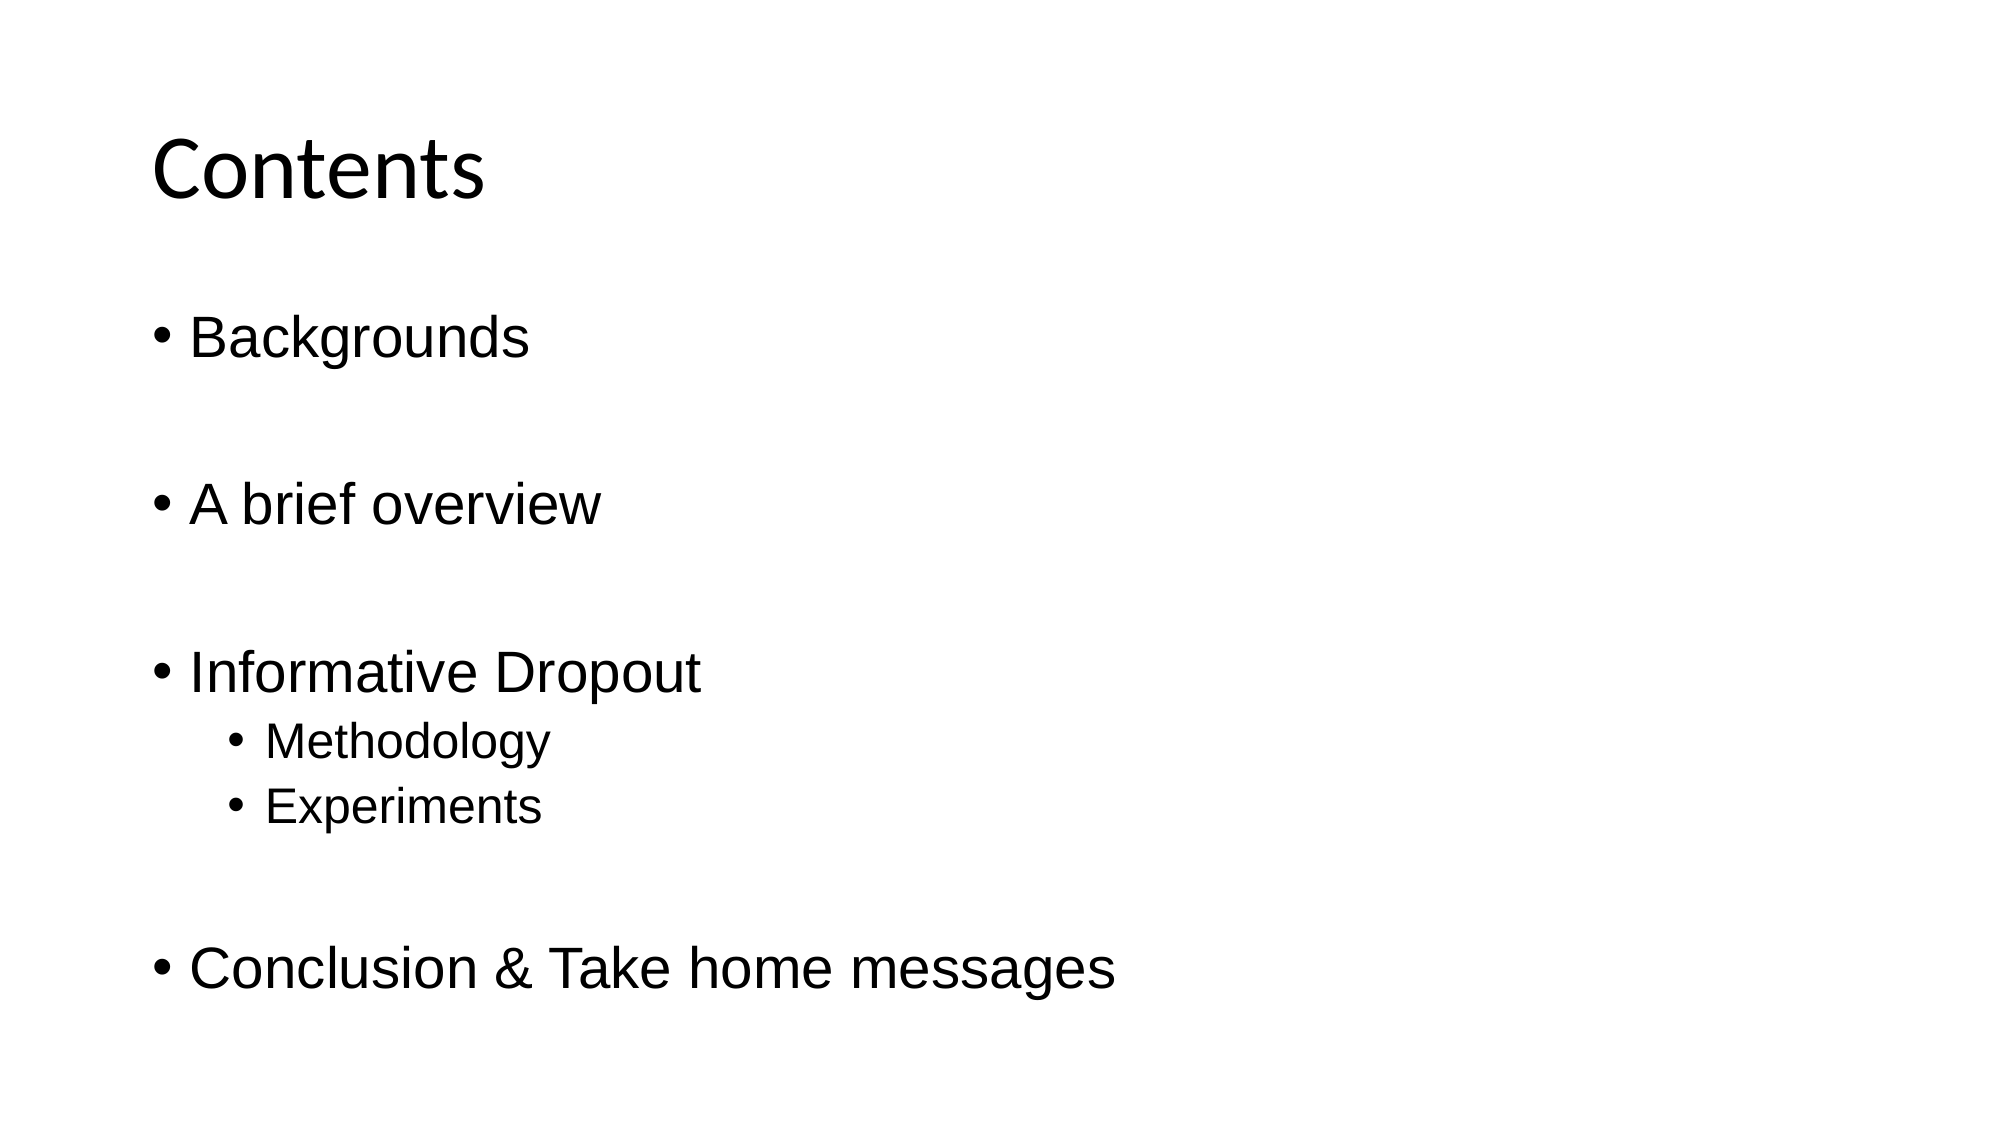

# Contents
Backgrounds

A brief overview

Informative Dropout
Methodology
Experiments

Conclusion & Take home messages